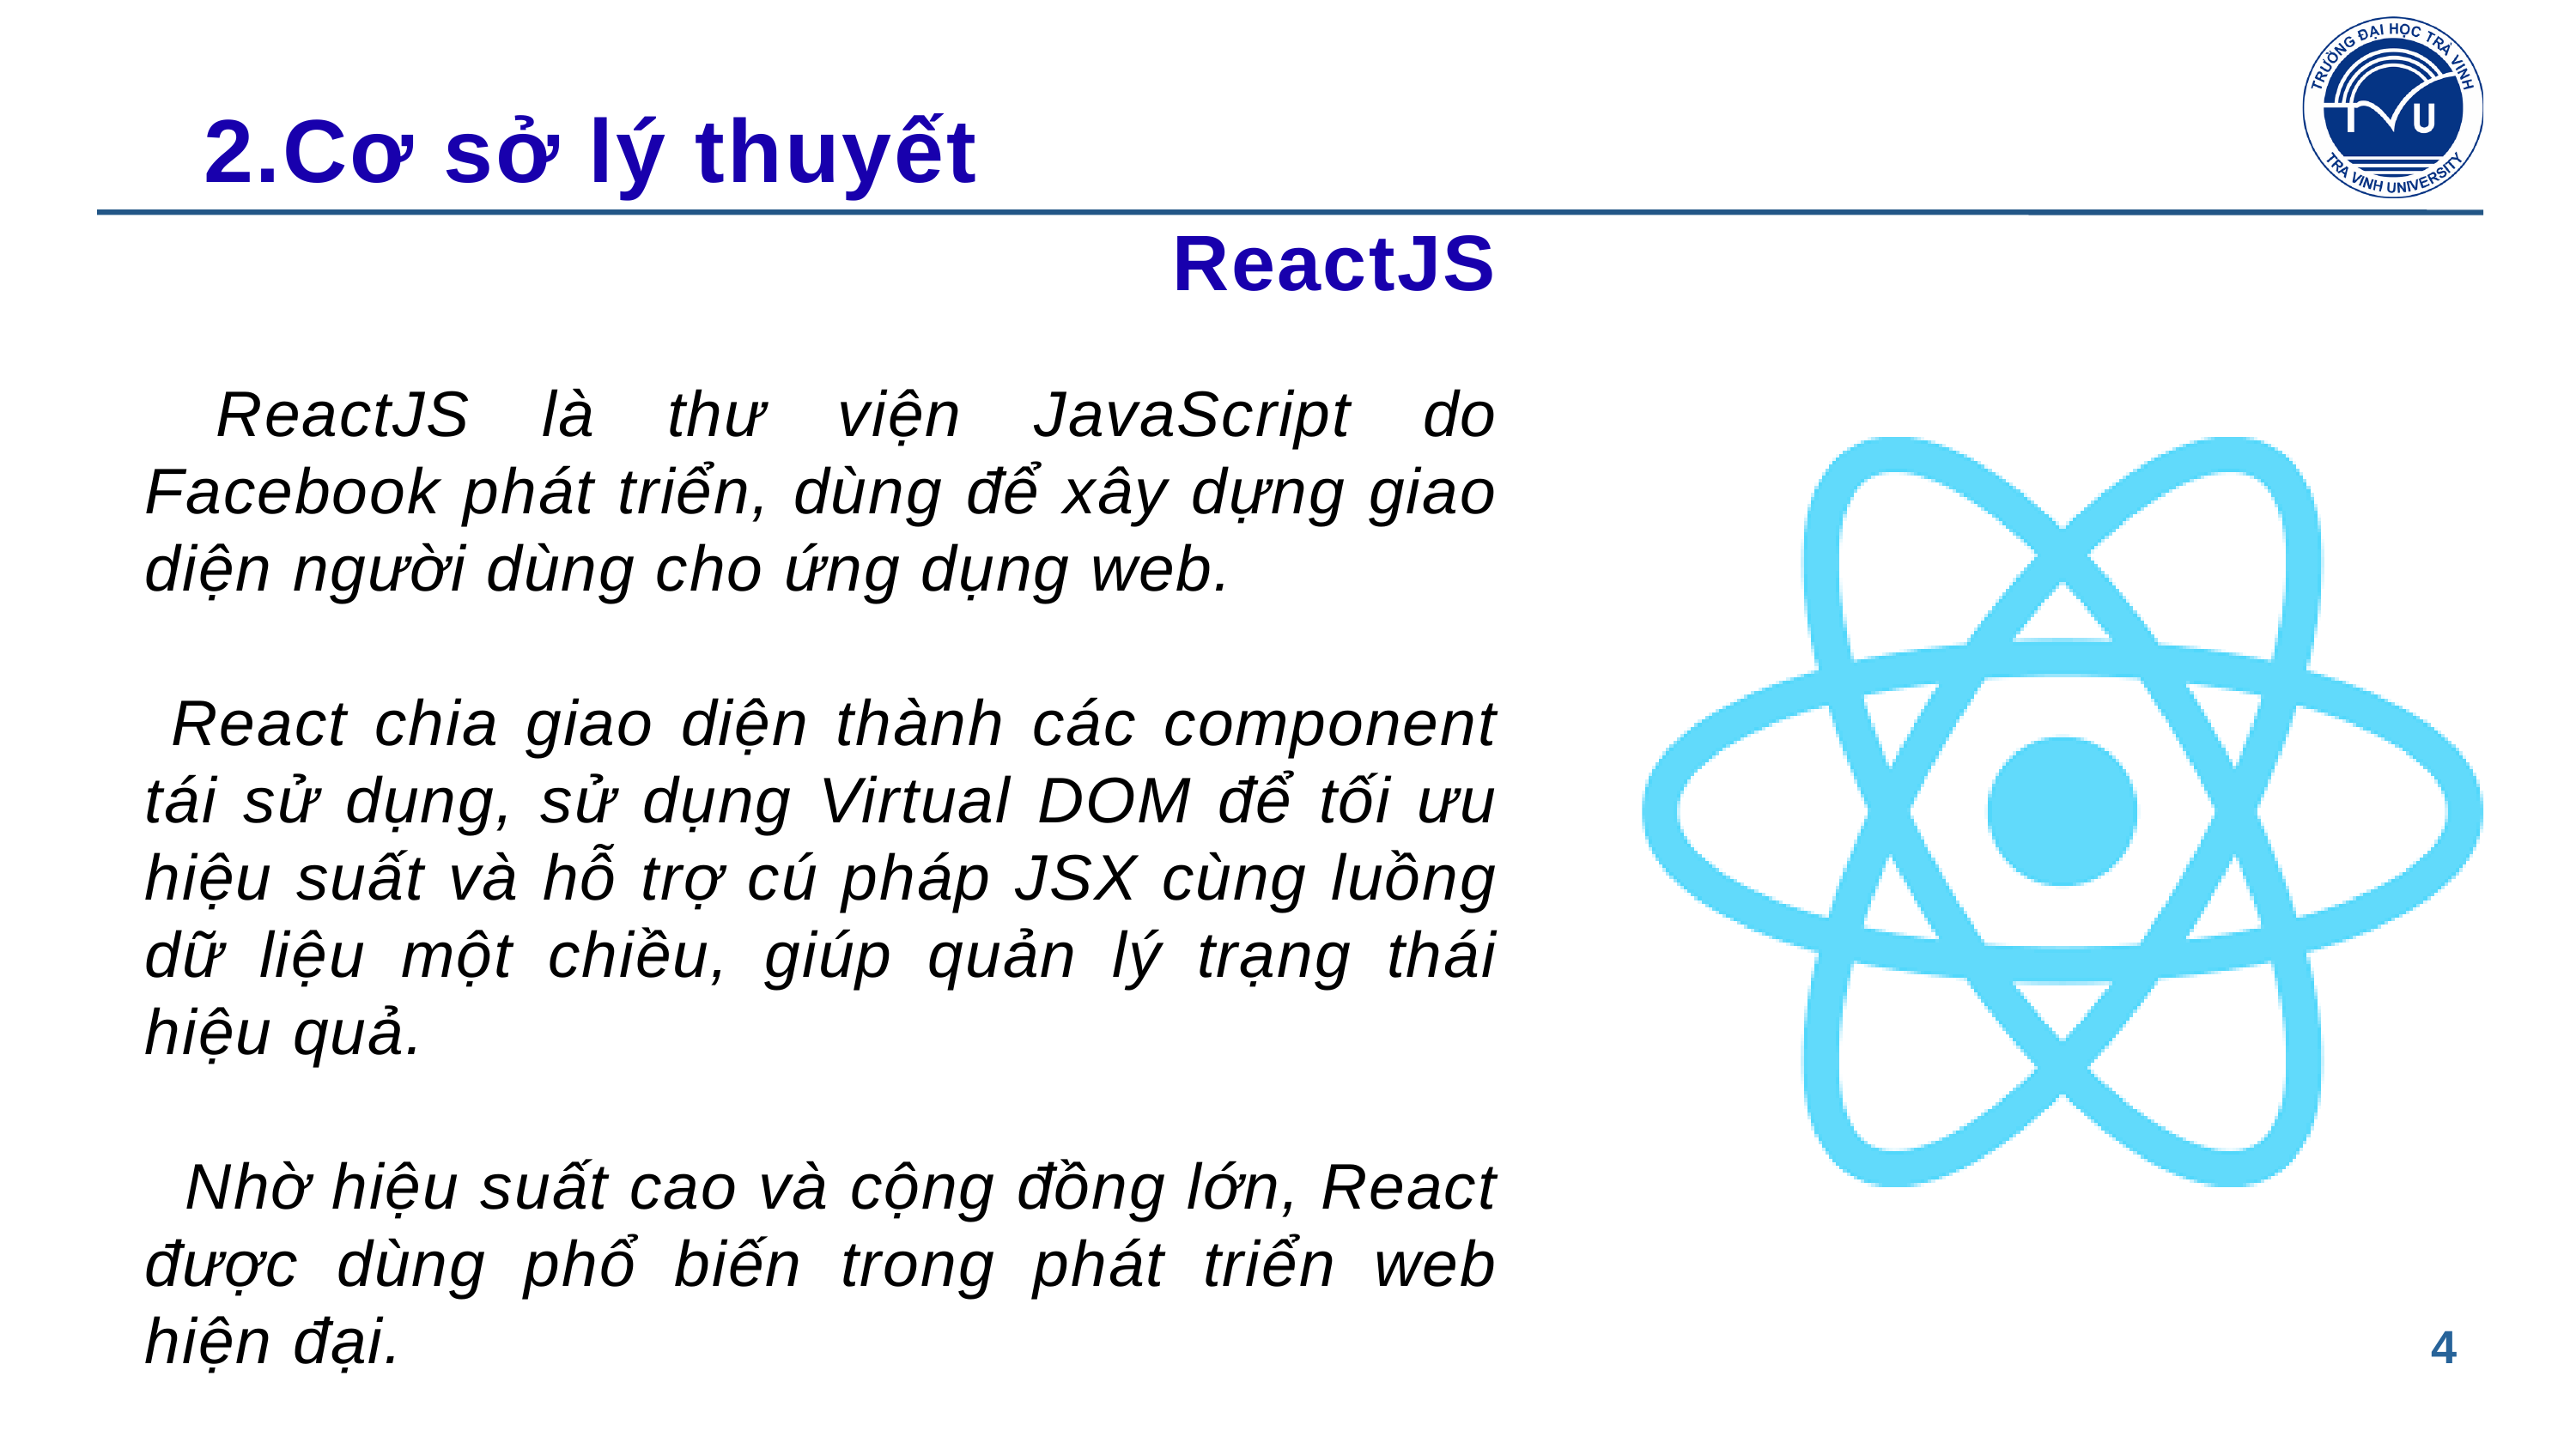

2.Cơ sở lý thuyết

ReactJS
 ReactJS là thư viện JavaScript do Facebook phát triển, dùng để xây dựng giao diện người dùng cho ứng dụng web.

 React chia giao diện thành các component tái sử dụng, sử dụng Virtual DOM để tối ưu hiệu suất và hỗ trợ cú pháp JSX cùng luồng dữ liệu một chiều, giúp quản lý trạng thái hiệu quả.

  Nhờ hiệu suất cao và cộng đồng lớn, React được dùng phổ biến trong phát triển web hiện đại.

4